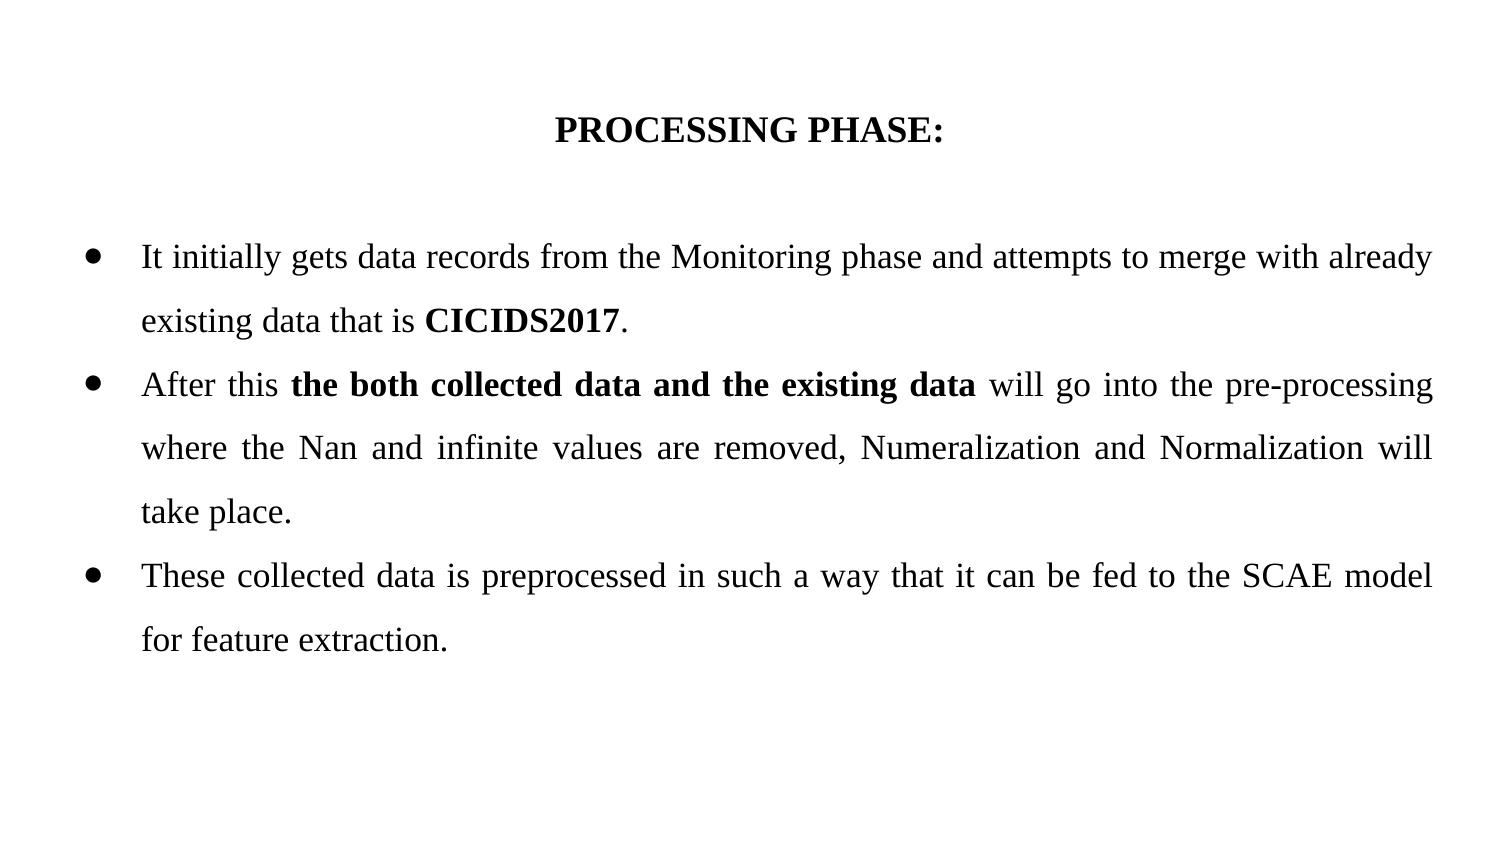

# PROCESSING PHASE:

It initially gets data records from the Monitoring phase and attempts to merge with already existing data that is CICIDS2017.
After this the both collected data and the existing data will go into the pre-processing where the Nan and infinite values are removed, Numeralization and Normalization will take place.
These collected data is preprocessed in such a way that it can be fed to the SCAE model for feature extraction.